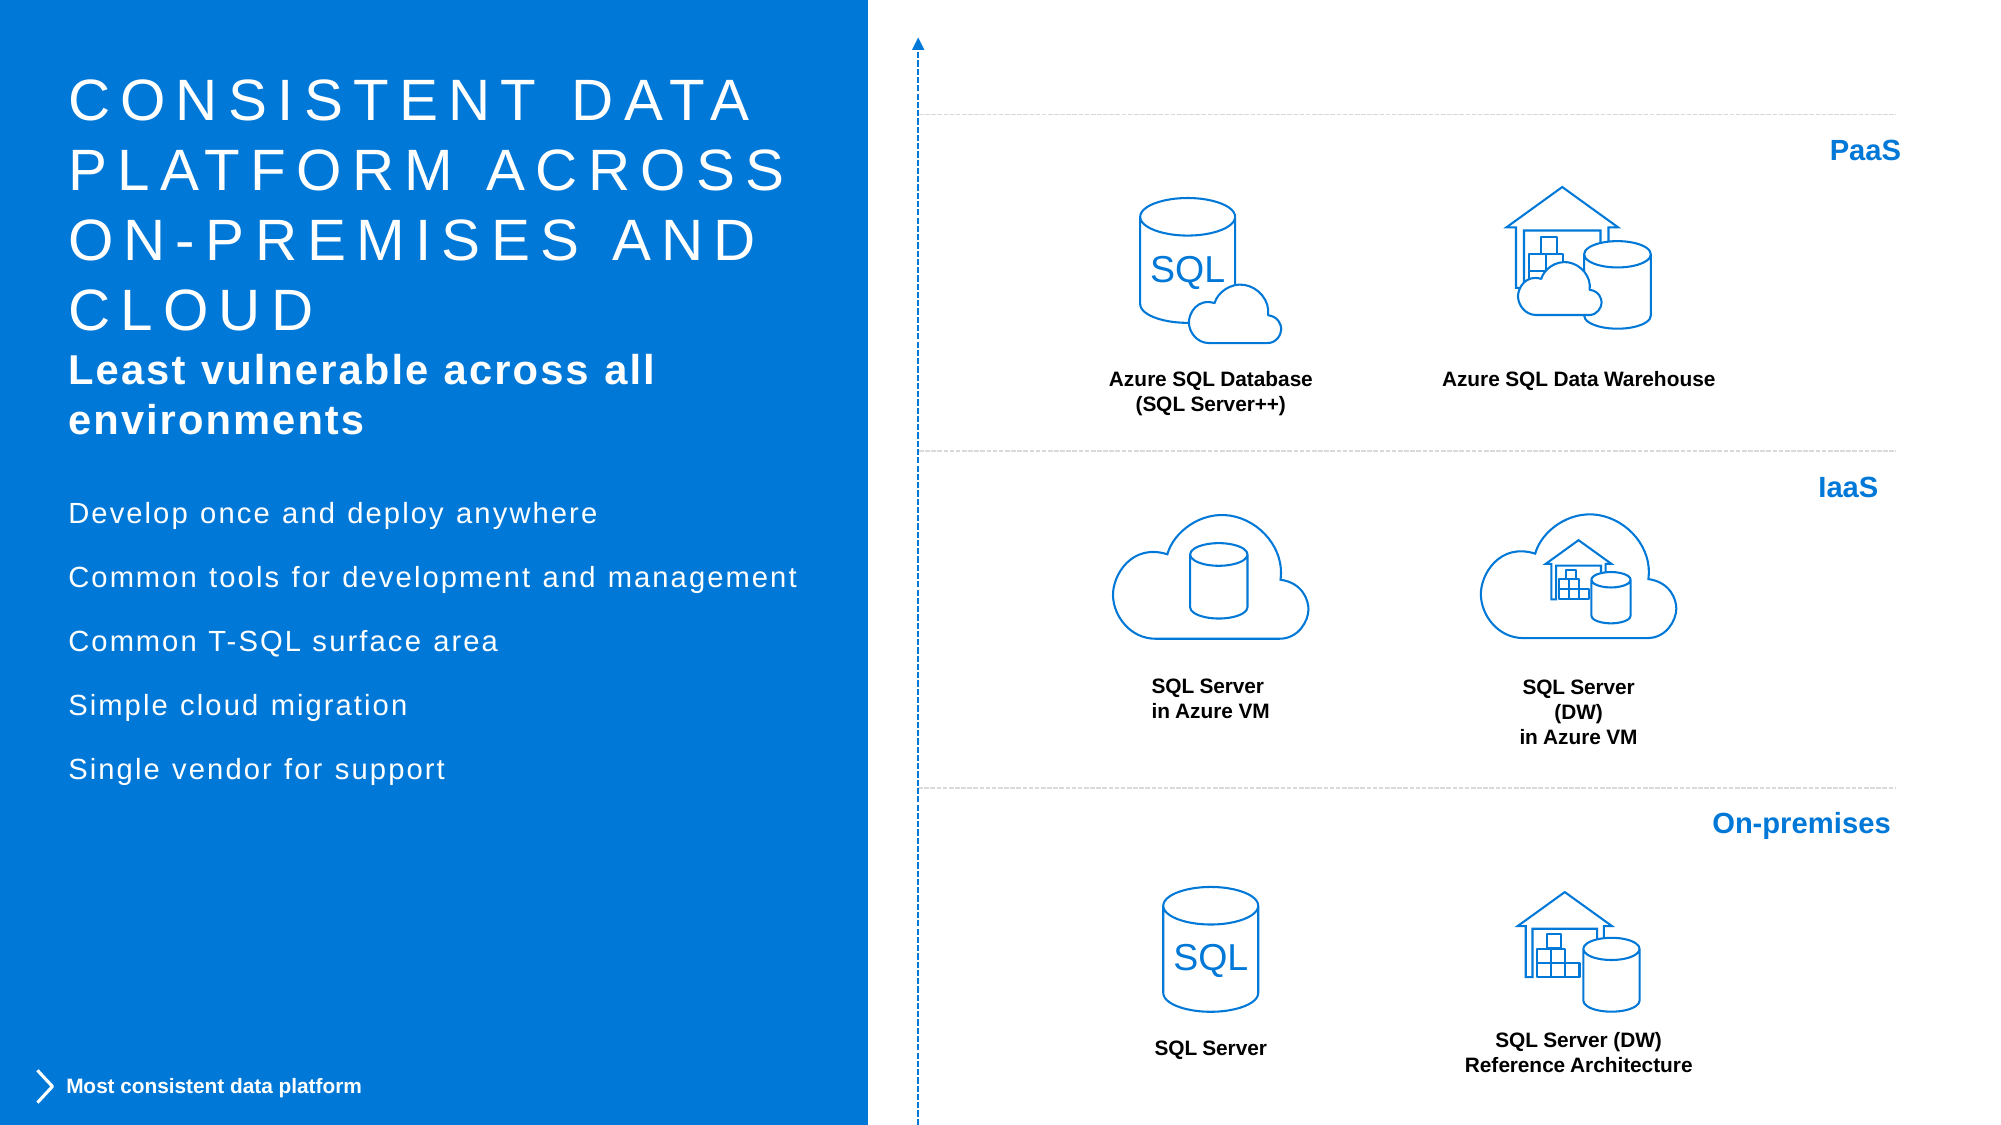

# Consistent data platform across on-premises and cloud Least vulnerable across all environments
PaaS

SQL

Azure SQL Database
(SQL Server++)
Azure SQL Data Warehouse
IaaS
Develop once and deploy anywhere
Common tools for development and management
Common T-SQL surface area
Simple cloud migration
Single vendor for support

SQL Server
in Azure VM
SQL Server (DW)
in Azure VM
On-premises
SQL

SQL Server (DW)
Reference Architecture
SQL Server
Most consistent data platform